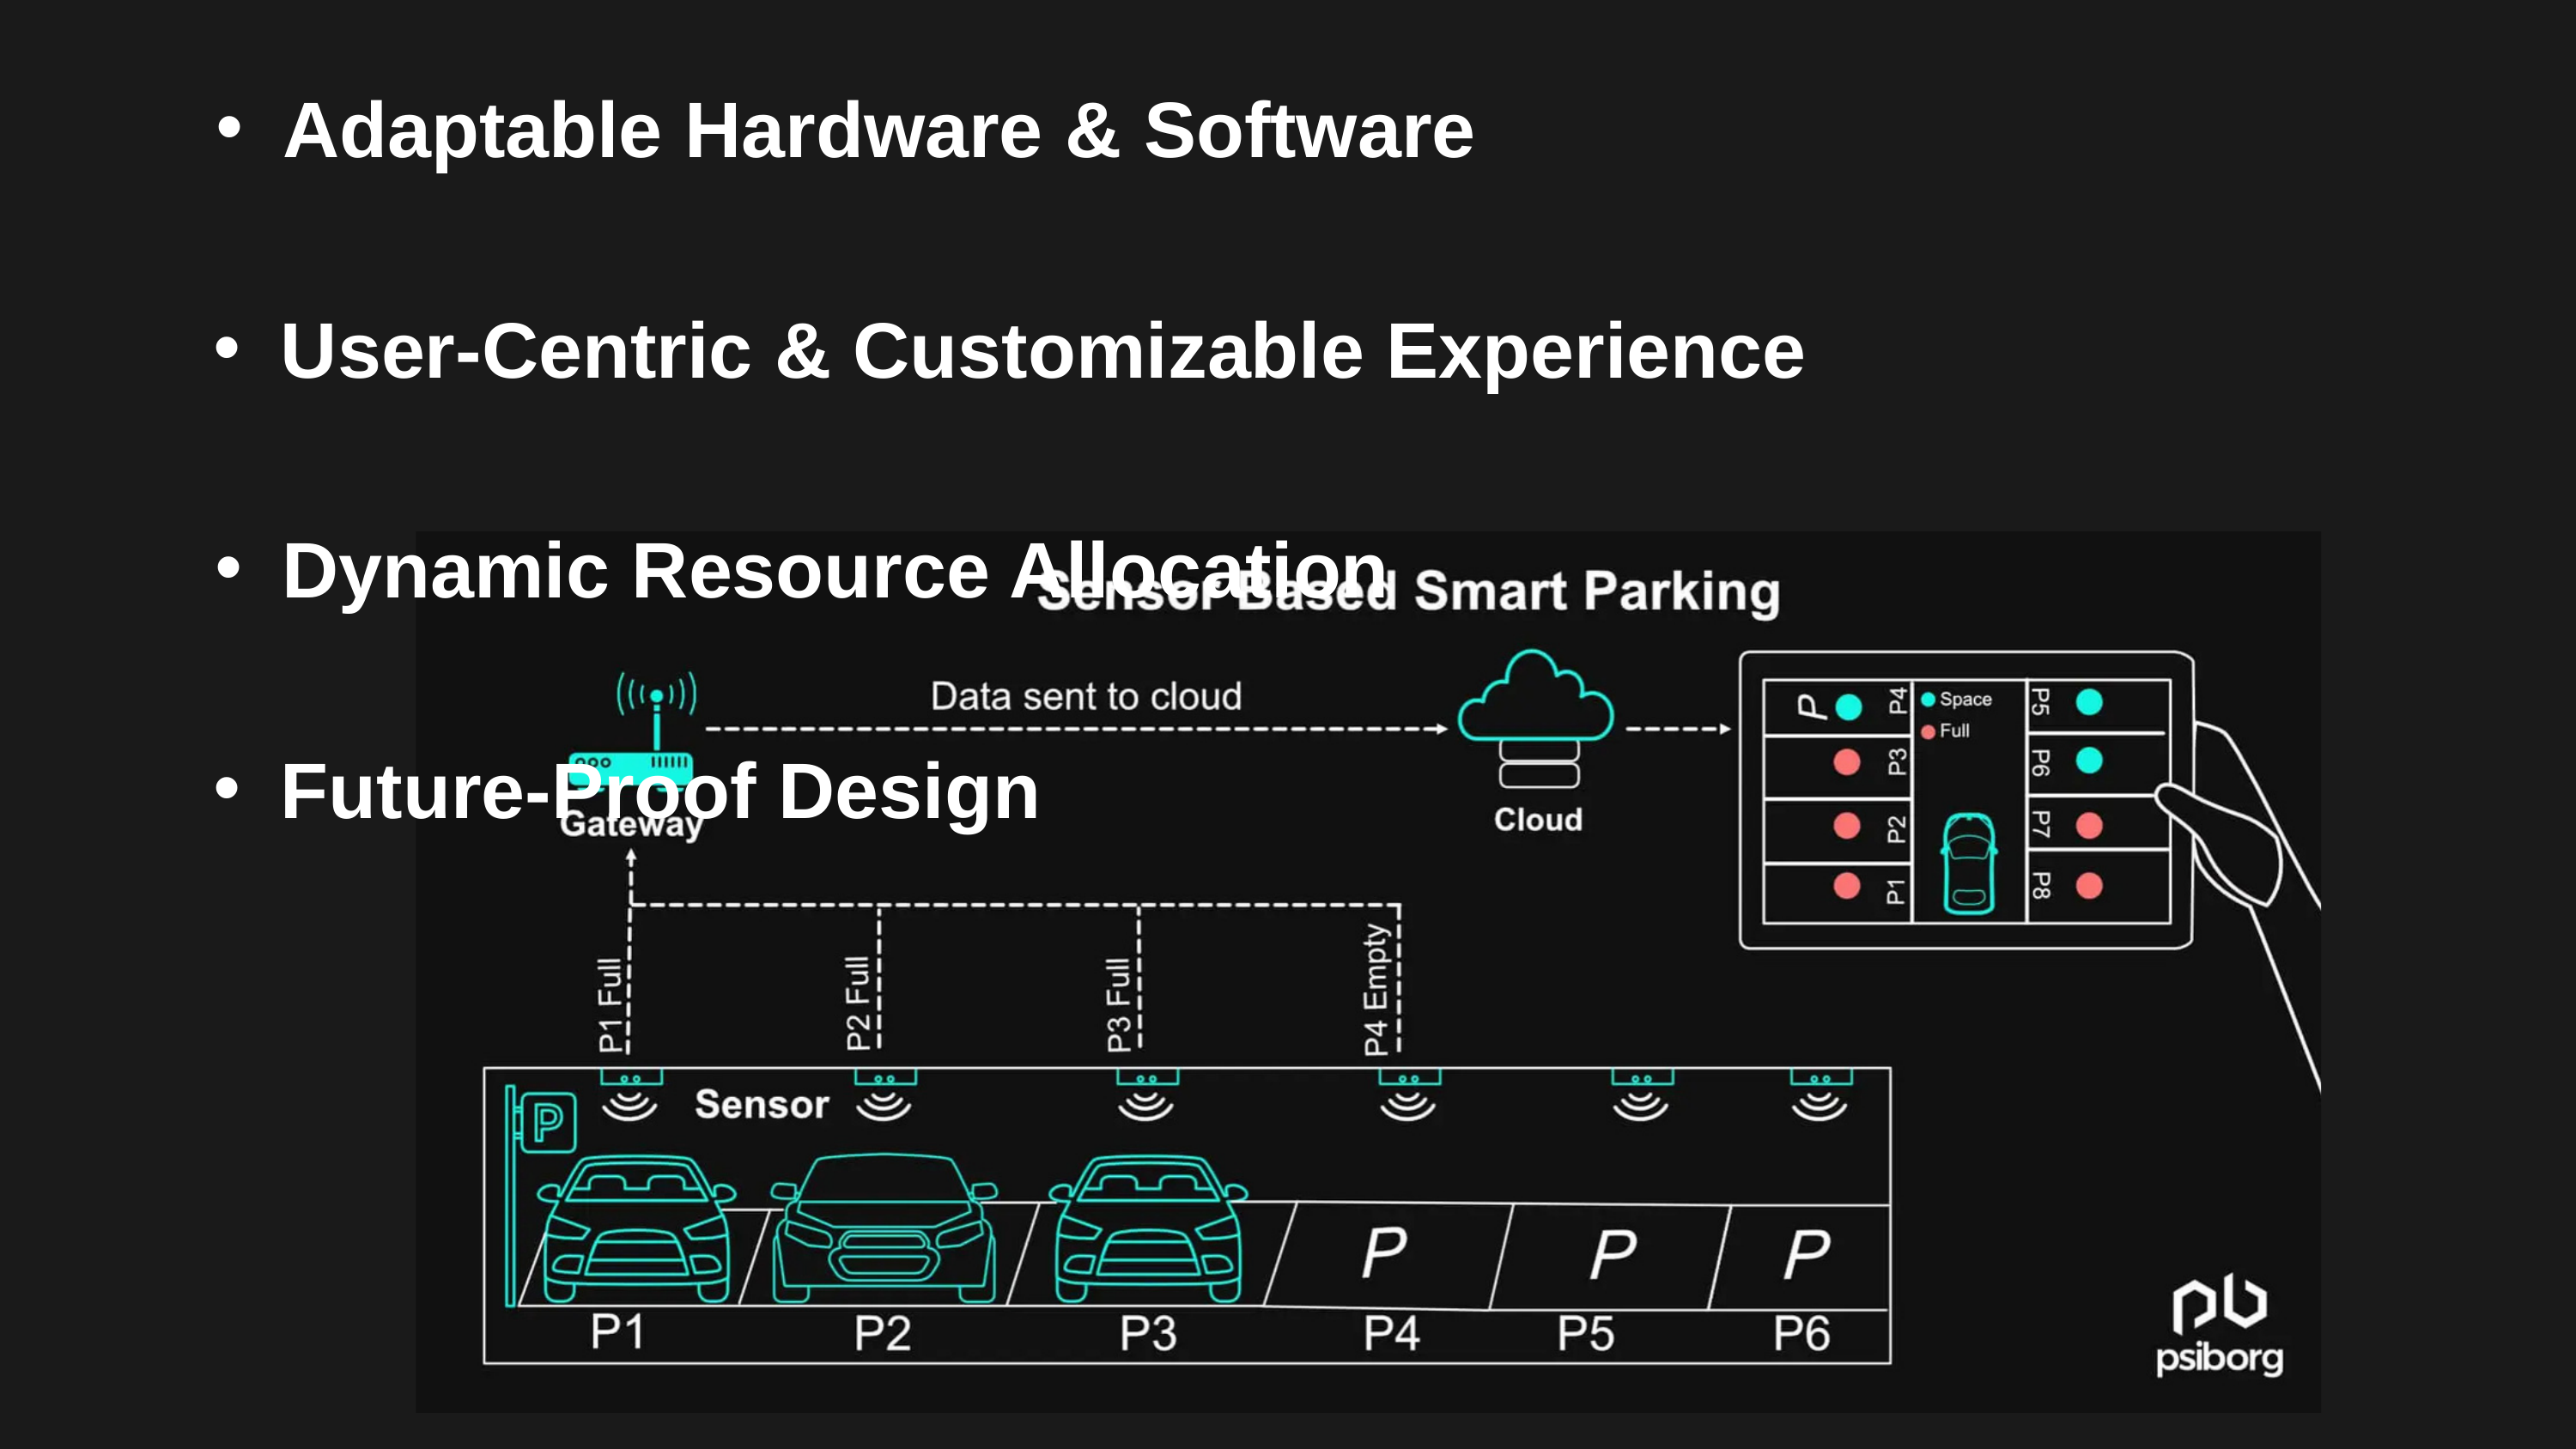

Adaptable Hardware & Software
User-Centric & Customizable Experience
Dynamic Resource Allocation
Future-Proof Design